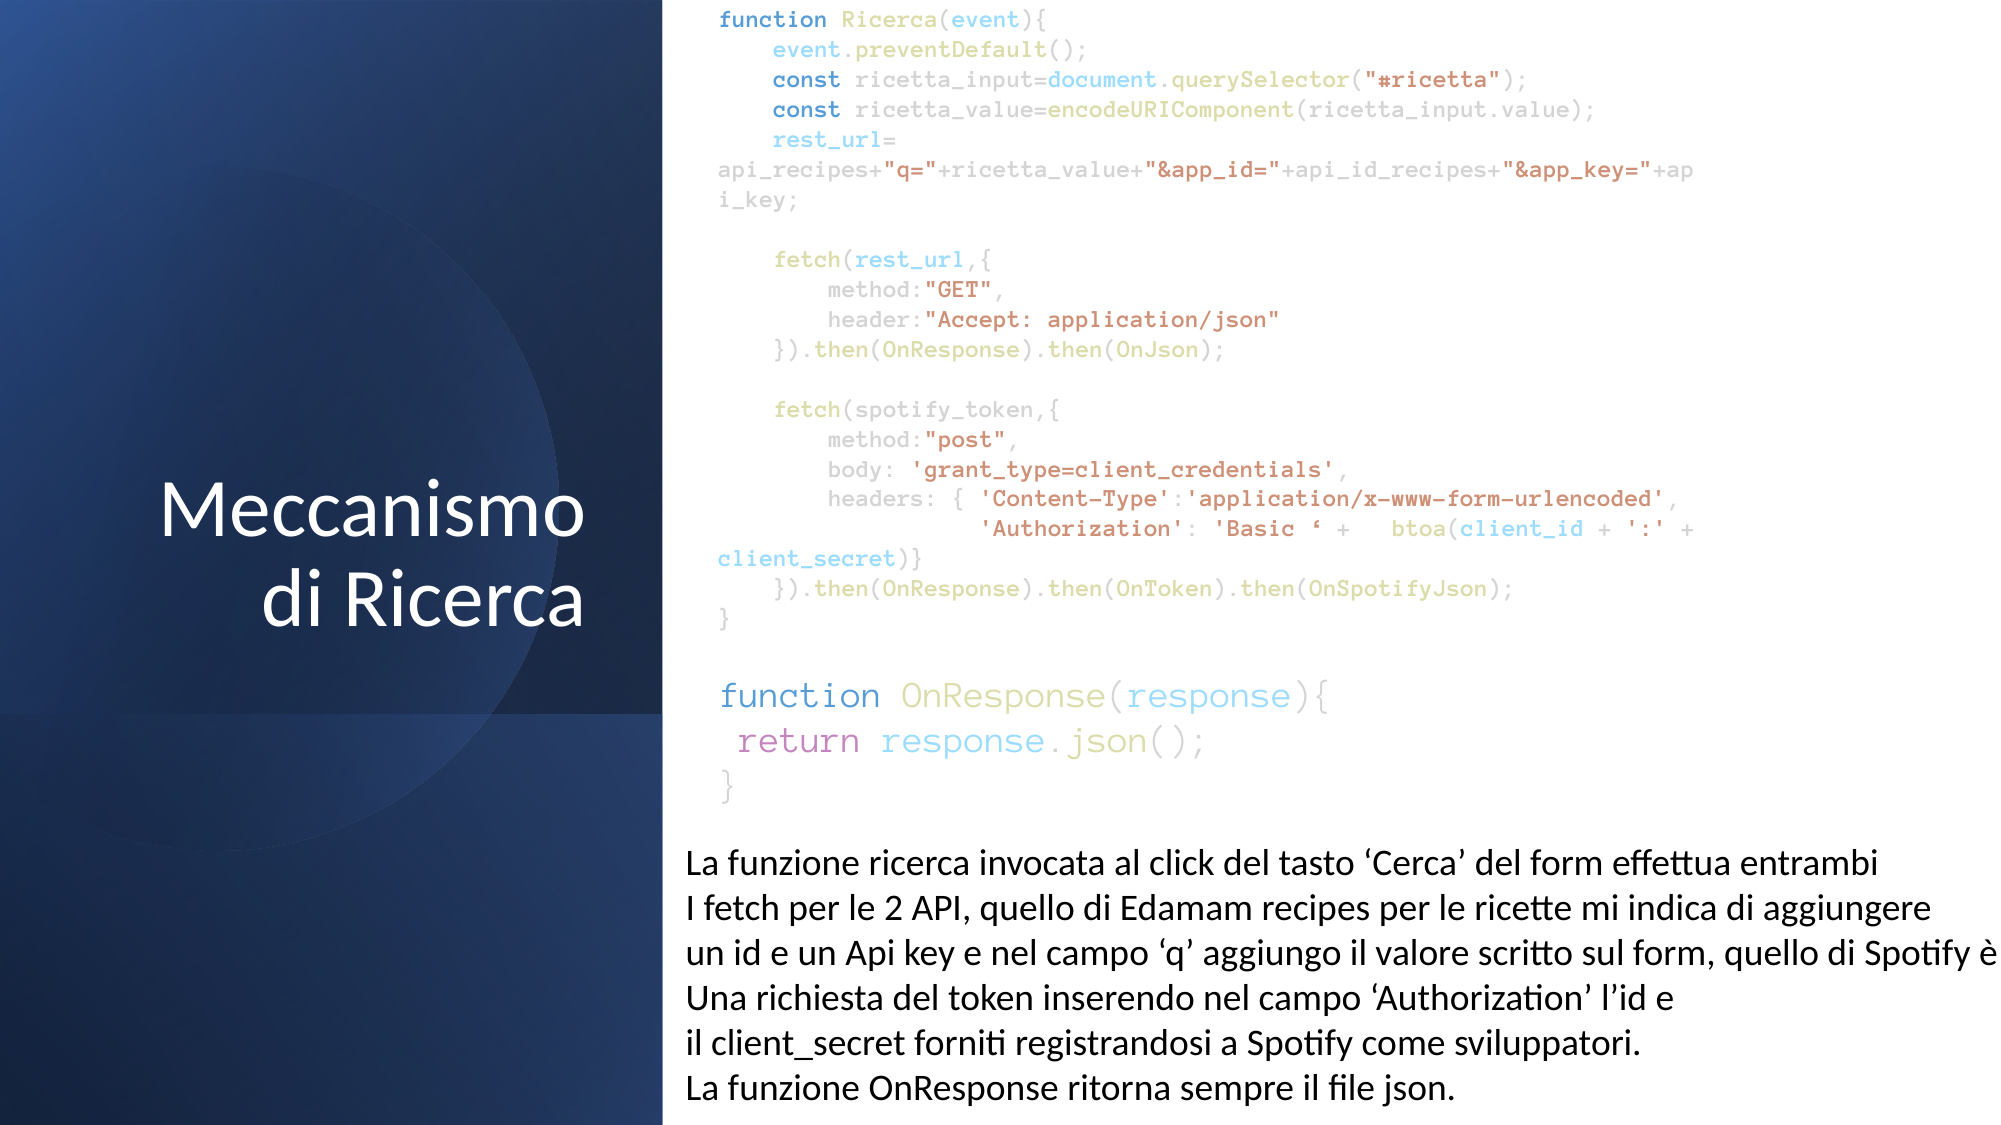

function Ricerca(event){
    event.preventDefault();
    const ricetta_input=document.querySelector("#ricetta");
    const ricetta_value=encodeURIComponent(ricetta_input.value);
    rest_url= api_recipes+"q="+ricetta_value+"&app_id="+api_id_recipes+"&app_key="+api_key;

    fetch(rest_url,{
        method:"GET",
        header:"Accept: application/json"
    }).then(OnResponse).then(OnJson);

    fetch(spotify_token,{
        method:"post",
        body: 'grant_type=client_credentials',
        headers: { 'Content-Type':'application/x-www-form-urlencoded',
                   'Authorization': 'Basic ‘ +   btoa(client_id + ':' + client_secret)}
    }).then(OnResponse).then(OnToken).then(OnSpotifyJson);
}
# Meccanismo di Ricerca

function OnResponse(response){
 return response.json();
}
La funzione ricerca invocata al click del tasto ‘Cerca’ del form effettua entrambi
I fetch per le 2 API, quello di Edamam recipes per le ricette mi indica di aggiungere
un id e un Api key e nel campo ‘q’ aggiungo il valore scritto sul form, quello di Spotify è
Una richiesta del token inserendo nel campo ‘Authorization’ l’id e
il client_secret forniti registrandosi a Spotify come sviluppatori.
La funzione OnResponse ritorna sempre il file json.